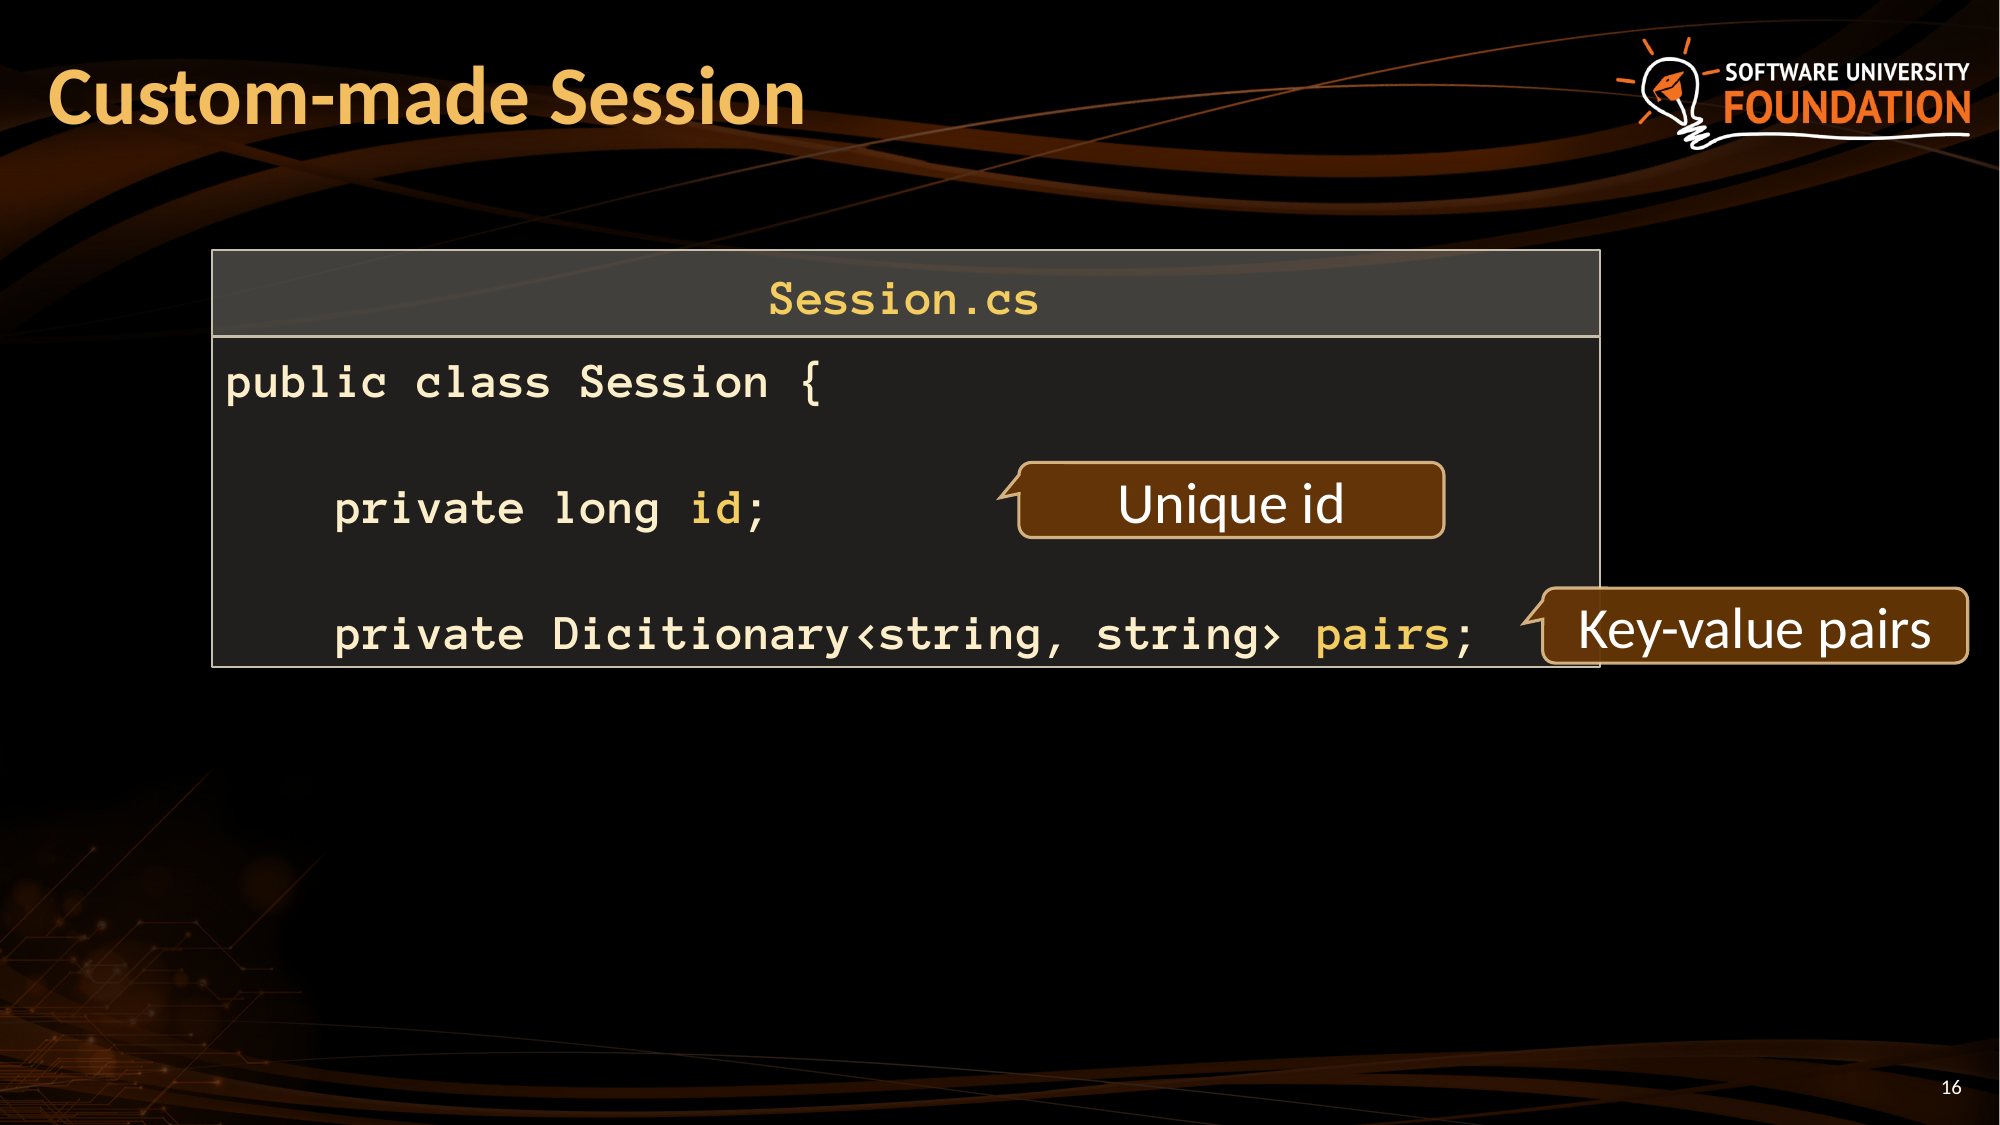

# Custom-made Session
Session.cs
public class Session {

    private long id;

    private Dicitionary<string, string> pairs;
Unique id
Key-value pairs
16